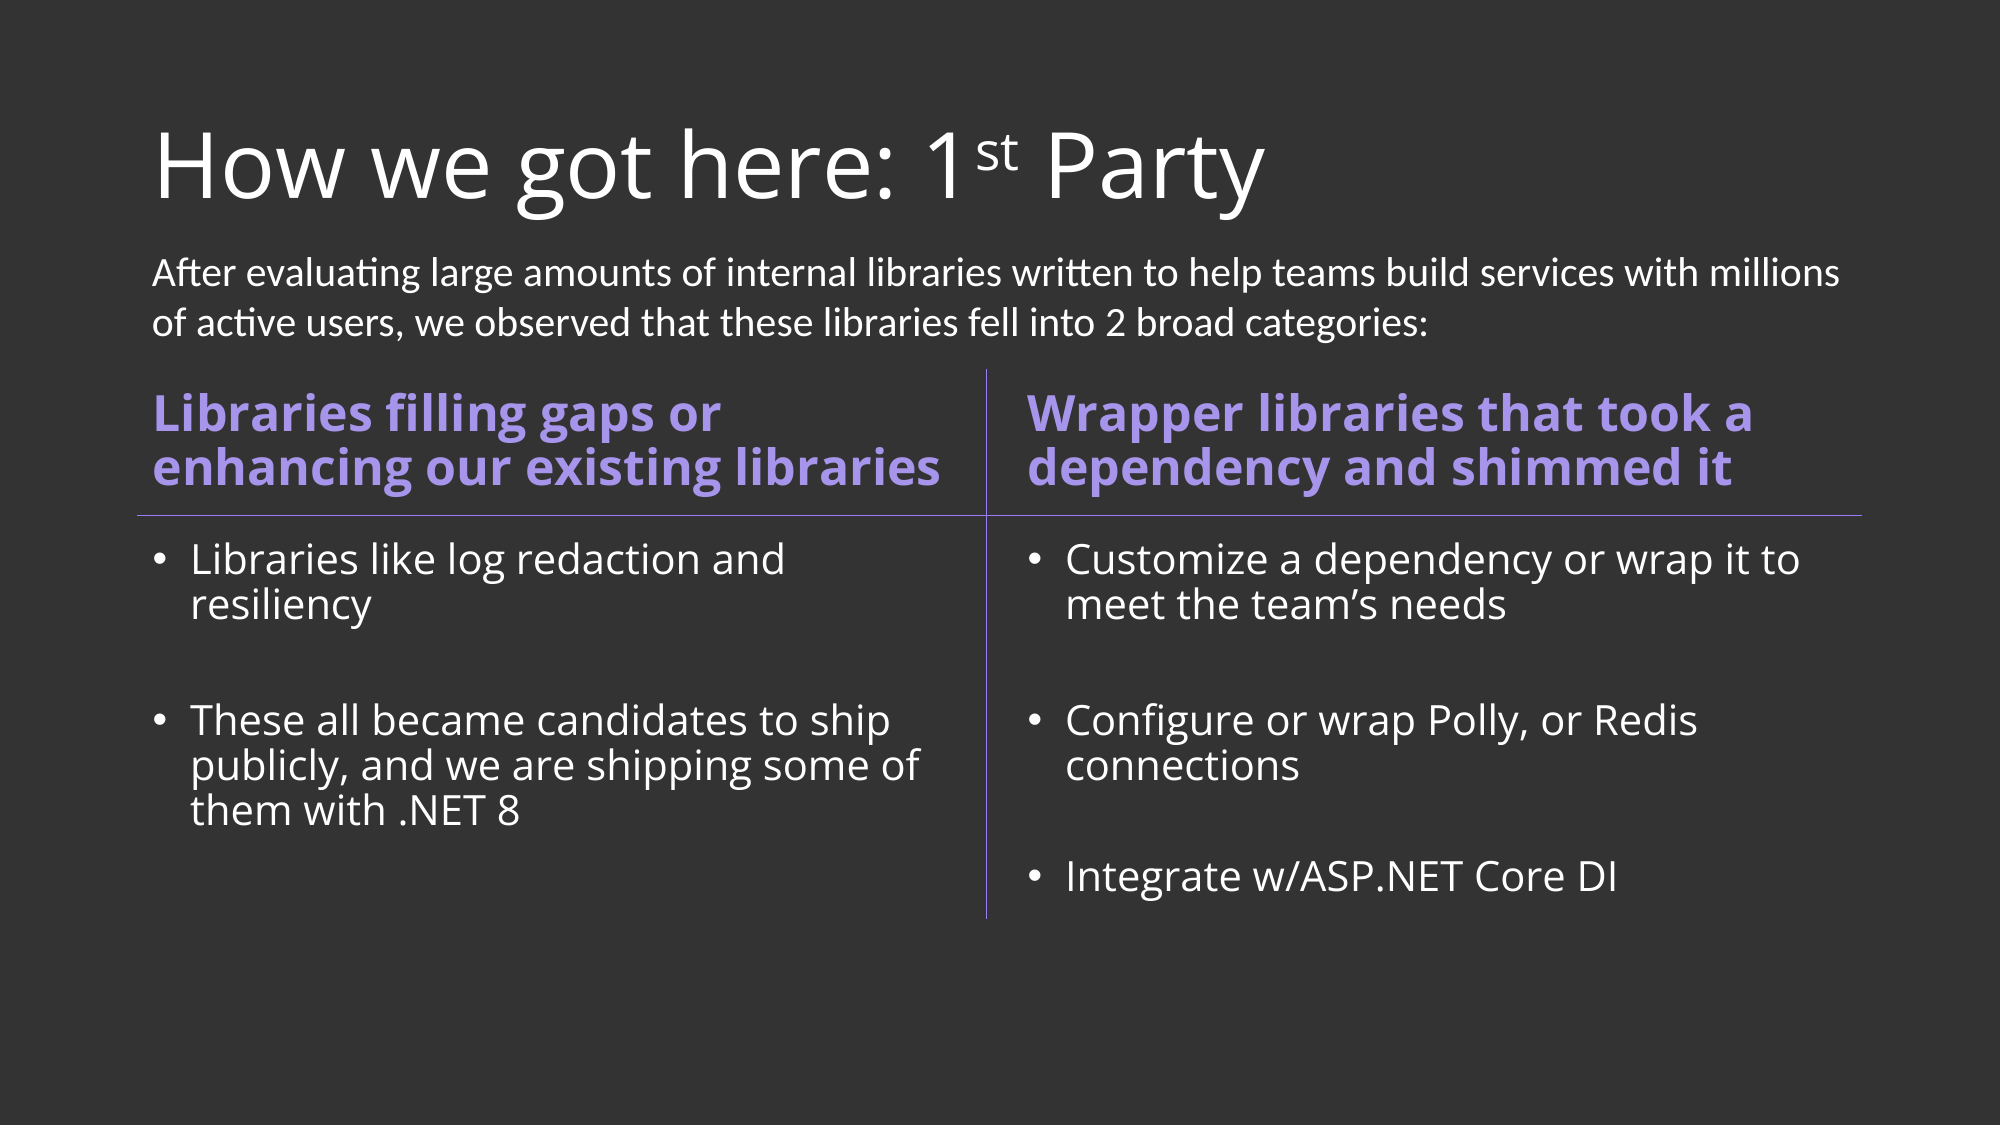

# How we got here: 1st Party
After evaluating large amounts of internal libraries written to help teams build services with millions of active users, we observed that these libraries fell into 2 broad categories:
Libraries filling gaps or enhancing our existing libraries
Wrapper libraries that took a dependency and shimmed it
Libraries like log redaction and resiliency
These all became candidates to ship publicly, and we are shipping some of them with .NET 8
Customize a dependency or wrap it to meet the team’s needs
Configure or wrap Polly, or Redis connections
Integrate w/ASP.NET Core DI